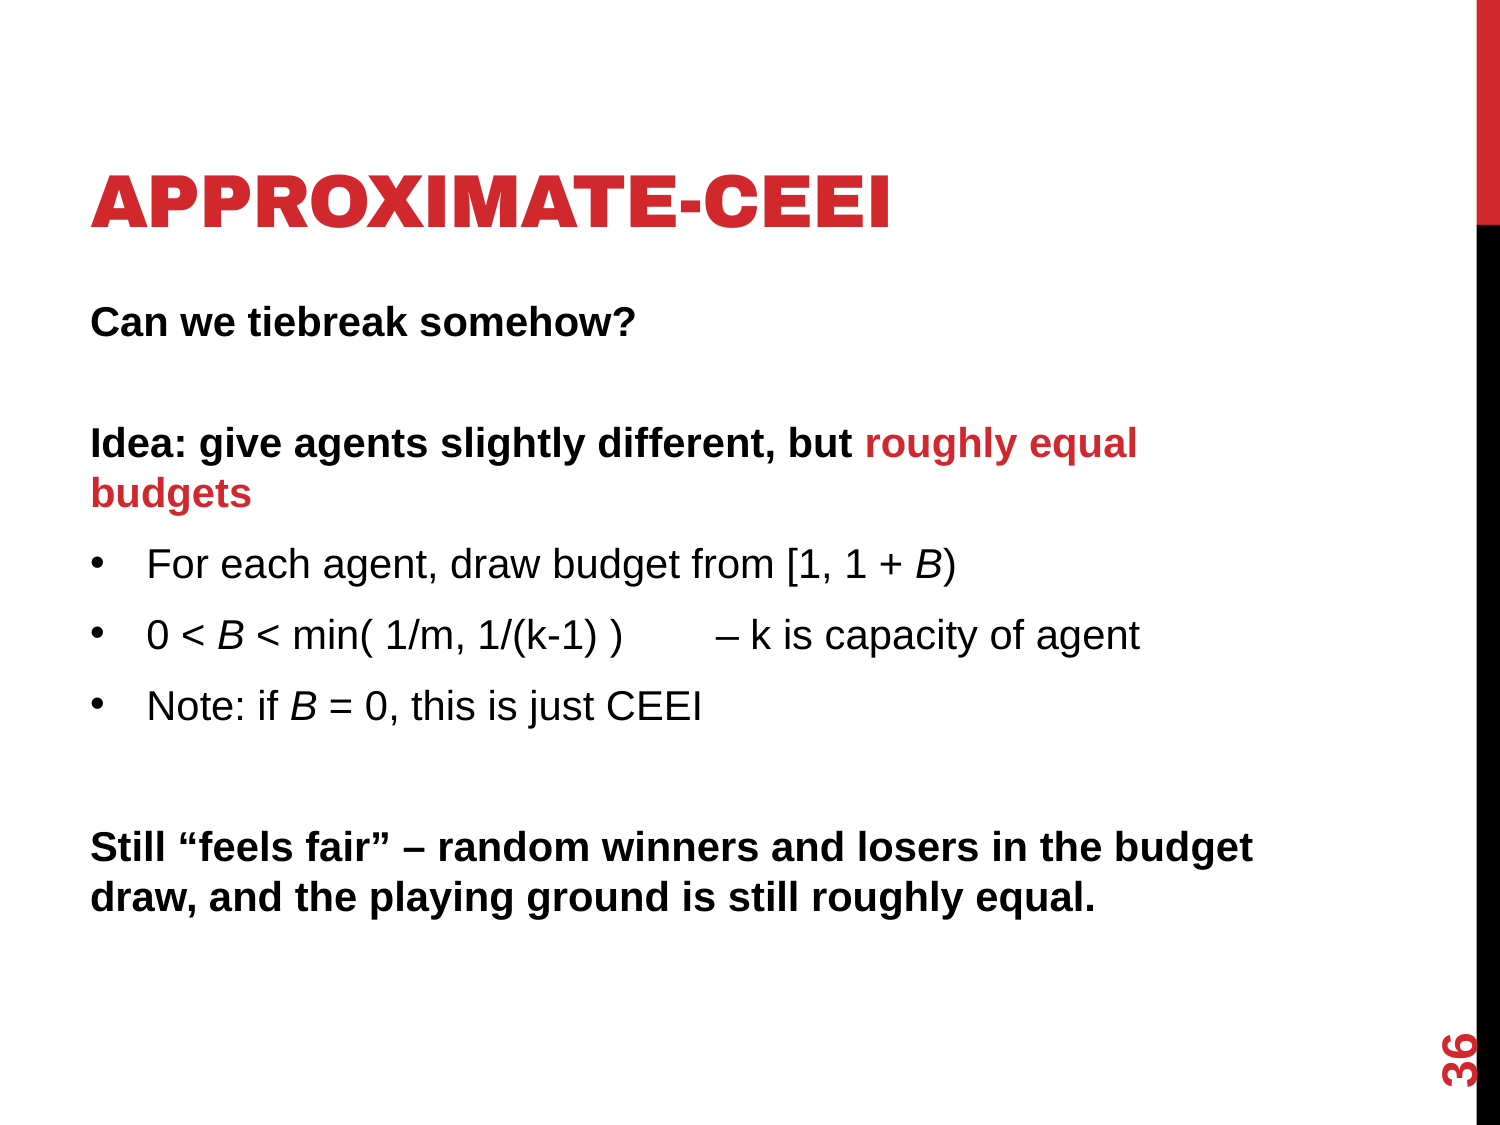

# Approximate-CEEI
Can we tiebreak somehow?
Idea: give agents slightly different, but roughly equal budgets
For each agent, draw budget from [1, 1 + B)
0 < B < min( 1/m, 1/(k-1) )        – k is capacity of agent
Note: if B = 0, this is just CEEI

Still “feels fair” – random winners and losers in the budget draw, and the playing ground is still roughly equal.
36